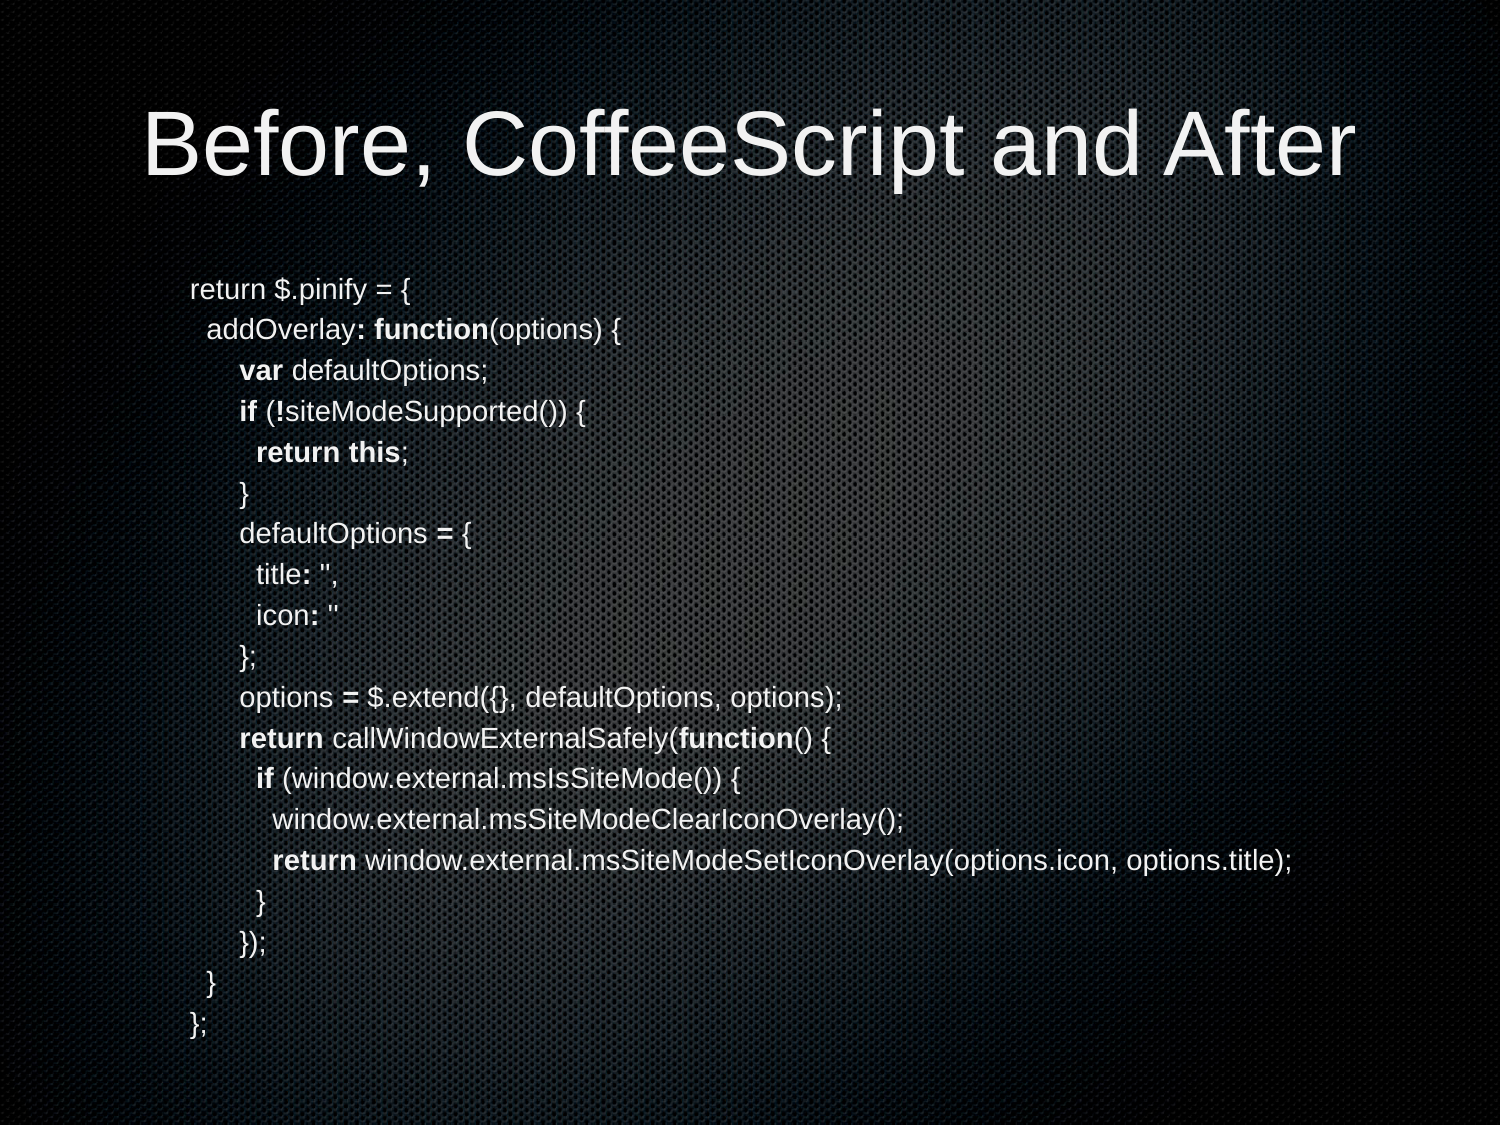

# Before, CoffeeScript and After
return $.pinify = {
  addOverlay: function(options) {
      var defaultOptions;
      if (!siteModeSupported()) {
        return this;
      }
      defaultOptions = {
        title: '',
        icon: ''
      };
      options = $.extend({}, defaultOptions, options);
      return callWindowExternalSafely(function() {
        if (window.external.msIsSiteMode()) {
          window.external.msSiteModeClearIconOverlay();
          return window.external.msSiteModeSetIconOverlay(options.icon, options.title);
        }
      });
  }
};